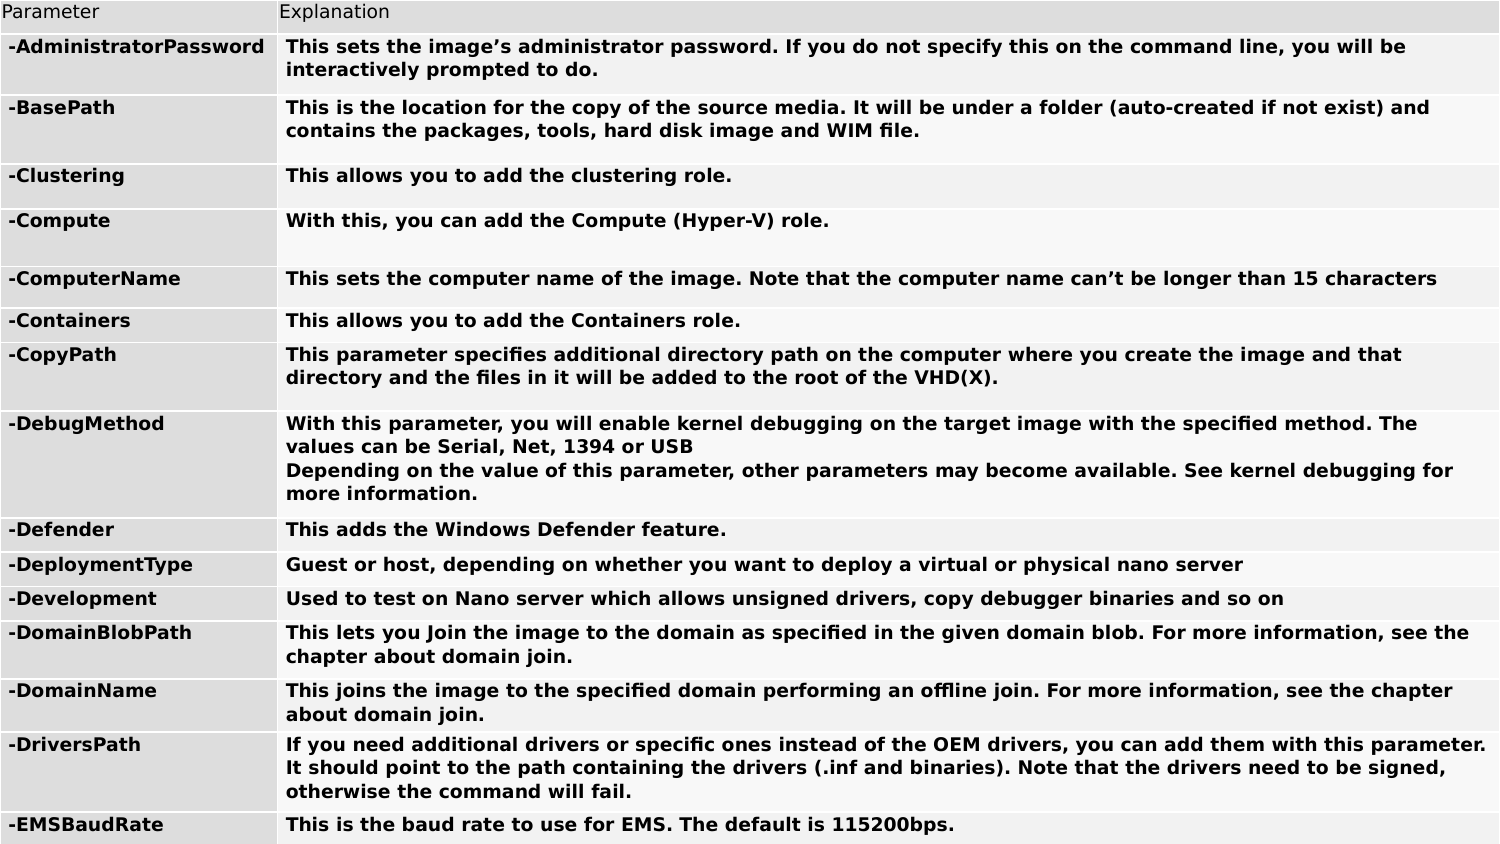

| Parameter | Explanation |
| --- | --- |
| -AdministratorPassword | This sets the image’s administrator password. If you do not specify this on the command line, you will be interactively prompted to do. |
| -BasePath | This is the location for the copy of the source media. It will be under a folder (auto-created if not exist) and contains the packages, tools, hard disk image and WIM file. |
| -Clustering | This allows you to add the clustering role. |
| -Compute | With this, you can add the Compute (Hyper-V) role. |
| -ComputerName | This sets the computer name of the image. Note that the computer name can’t be longer than 15 characters |
| -Containers | This allows you to add the Containers role. |
| -CopyPath | This parameter specifies additional directory path on the computer where you create the image and that directory and the files in it will be added to the root of the VHD(X). |
| -DebugMethod | With this parameter, you will enable kernel debugging on the target image with the specified method. The values can be Serial, Net, 1394 or USB Depending on the value of this parameter, other parameters may become available. See kernel debugging for more information. |
| -Defender | This adds the Windows Defender feature. |
| -DeploymentType | Guest or host, depending on whether you want to deploy a virtual or physical nano server |
| -Development | Used to test on Nano server which allows unsigned drivers, copy debugger binaries and so on |
| -DomainBlobPath | This lets you Join the image to the domain as specified in the given domain blob. For more information, see the chapter about domain join. |
| -DomainName | This joins the image to the specified domain performing an offline join. For more information, see the chapter about domain join. |
| -DriversPath | If you need additional drivers or specific ones instead of the OEM drivers, you can add them with this parameter. It should point to the path containing the drivers (.inf and binaries). Note that the drivers need to be signed, otherwise the command will fail. |
| -EMSBaudRate | This is the baud rate to use for EMS. The default is 115200bps. |